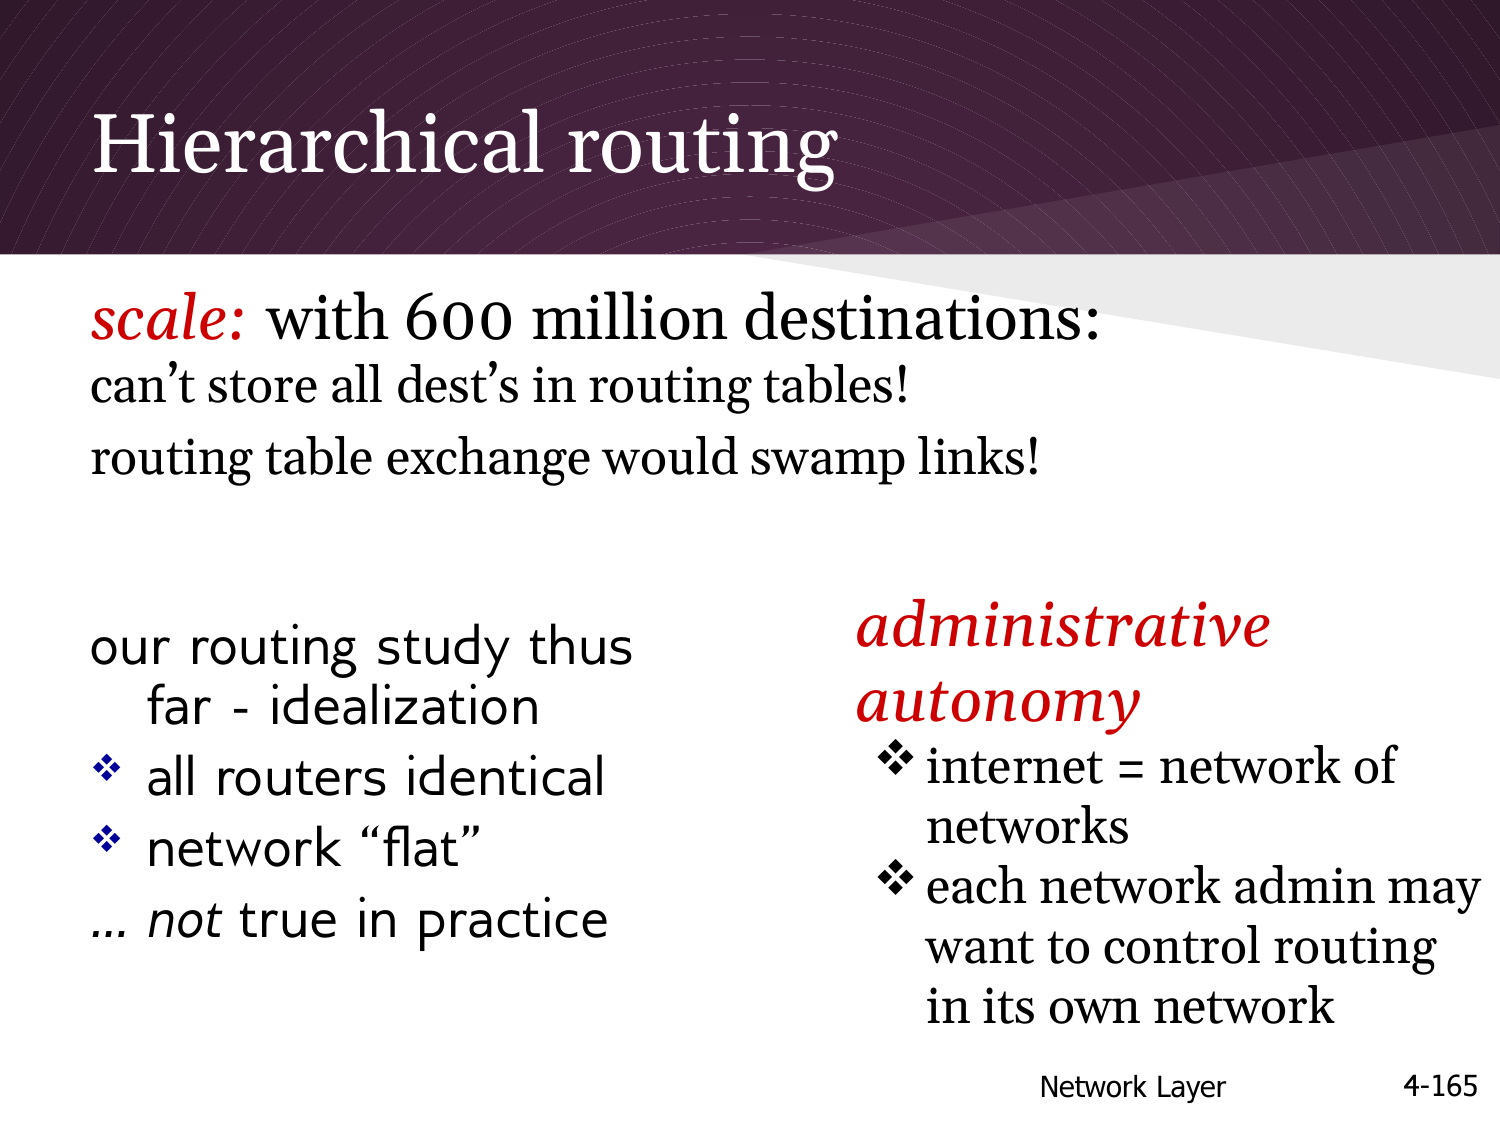

# Hierarchical routing
scale: with 600 million destinations:
can’t store all dest’s in routing tables!
routing table exchange would swamp links!

administrative autonomy
internet = network of networks
each network admin may want to control routing in its own network
our routing study thus far - idealization
all routers identical
network “flat”
… not true in practice
4-165
Network Layer